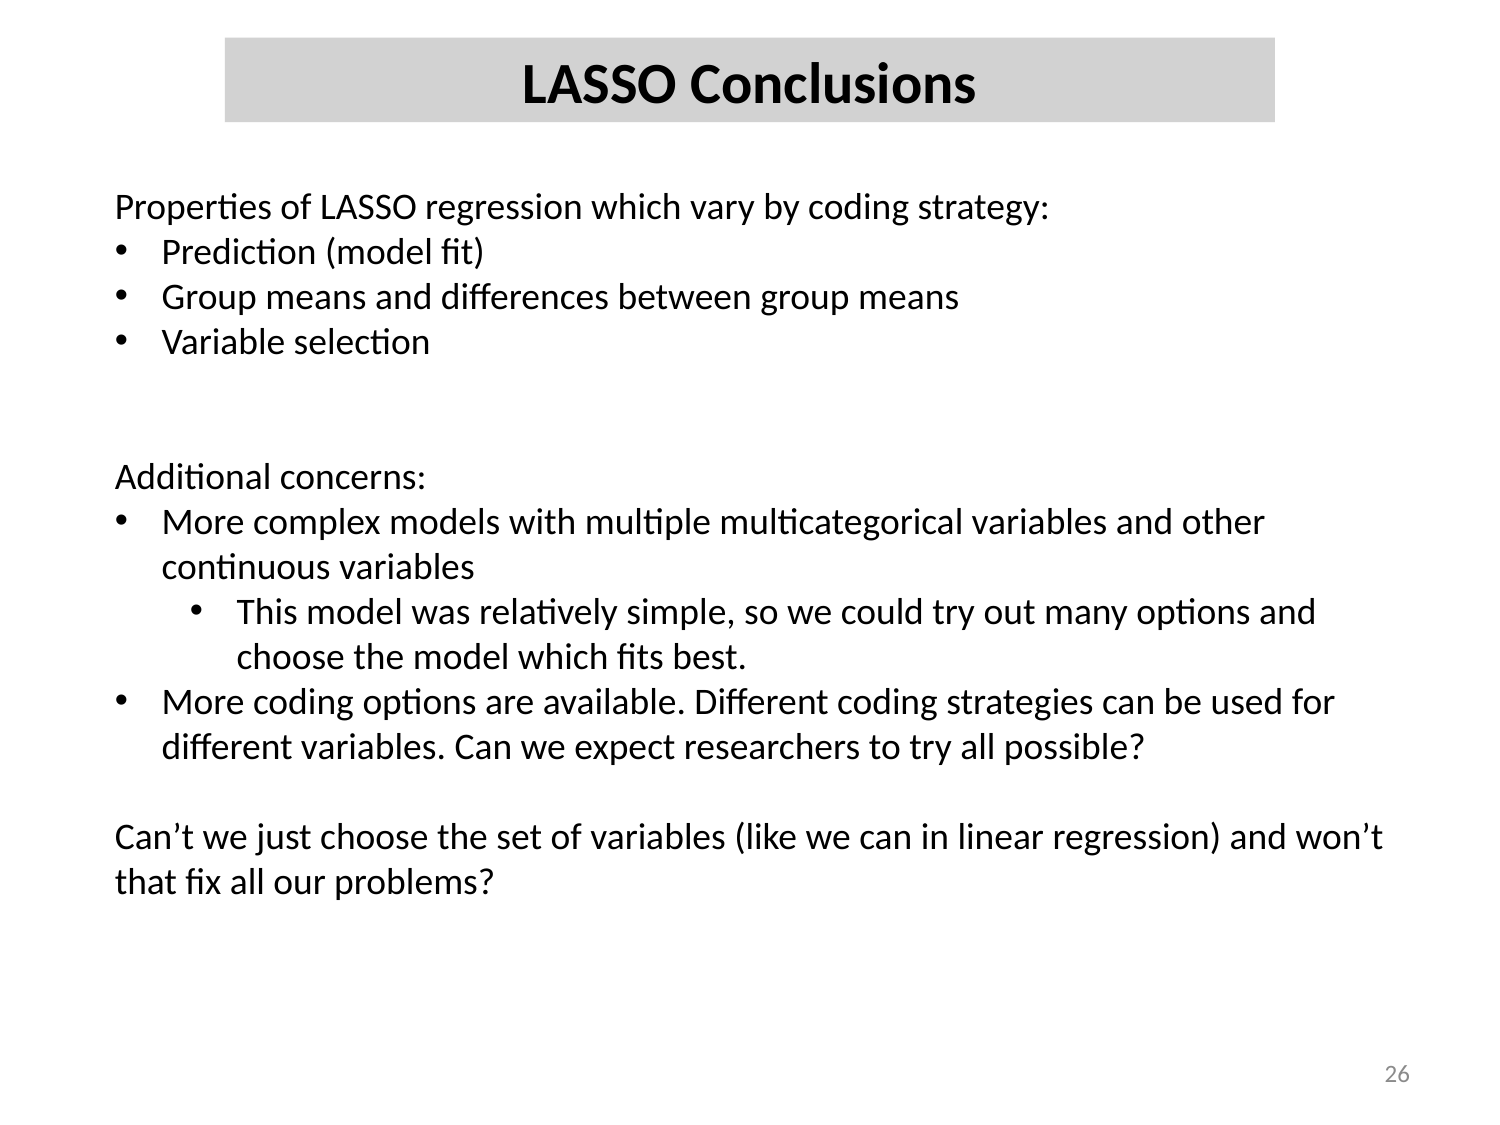

LASSO Conclusions
Properties of LASSO regression which vary by coding strategy:
Prediction (model fit)
Group means and differences between group means
Variable selection

Additional concerns:
More complex models with multiple multicategorical variables and other continuous variables
This model was relatively simple, so we could try out many options and choose the model which fits best.
More coding options are available. Different coding strategies can be used for different variables. Can we expect researchers to try all possible?

Can’t we just choose the set of variables (like we can in linear regression) and won’t that fix all our problems?
26